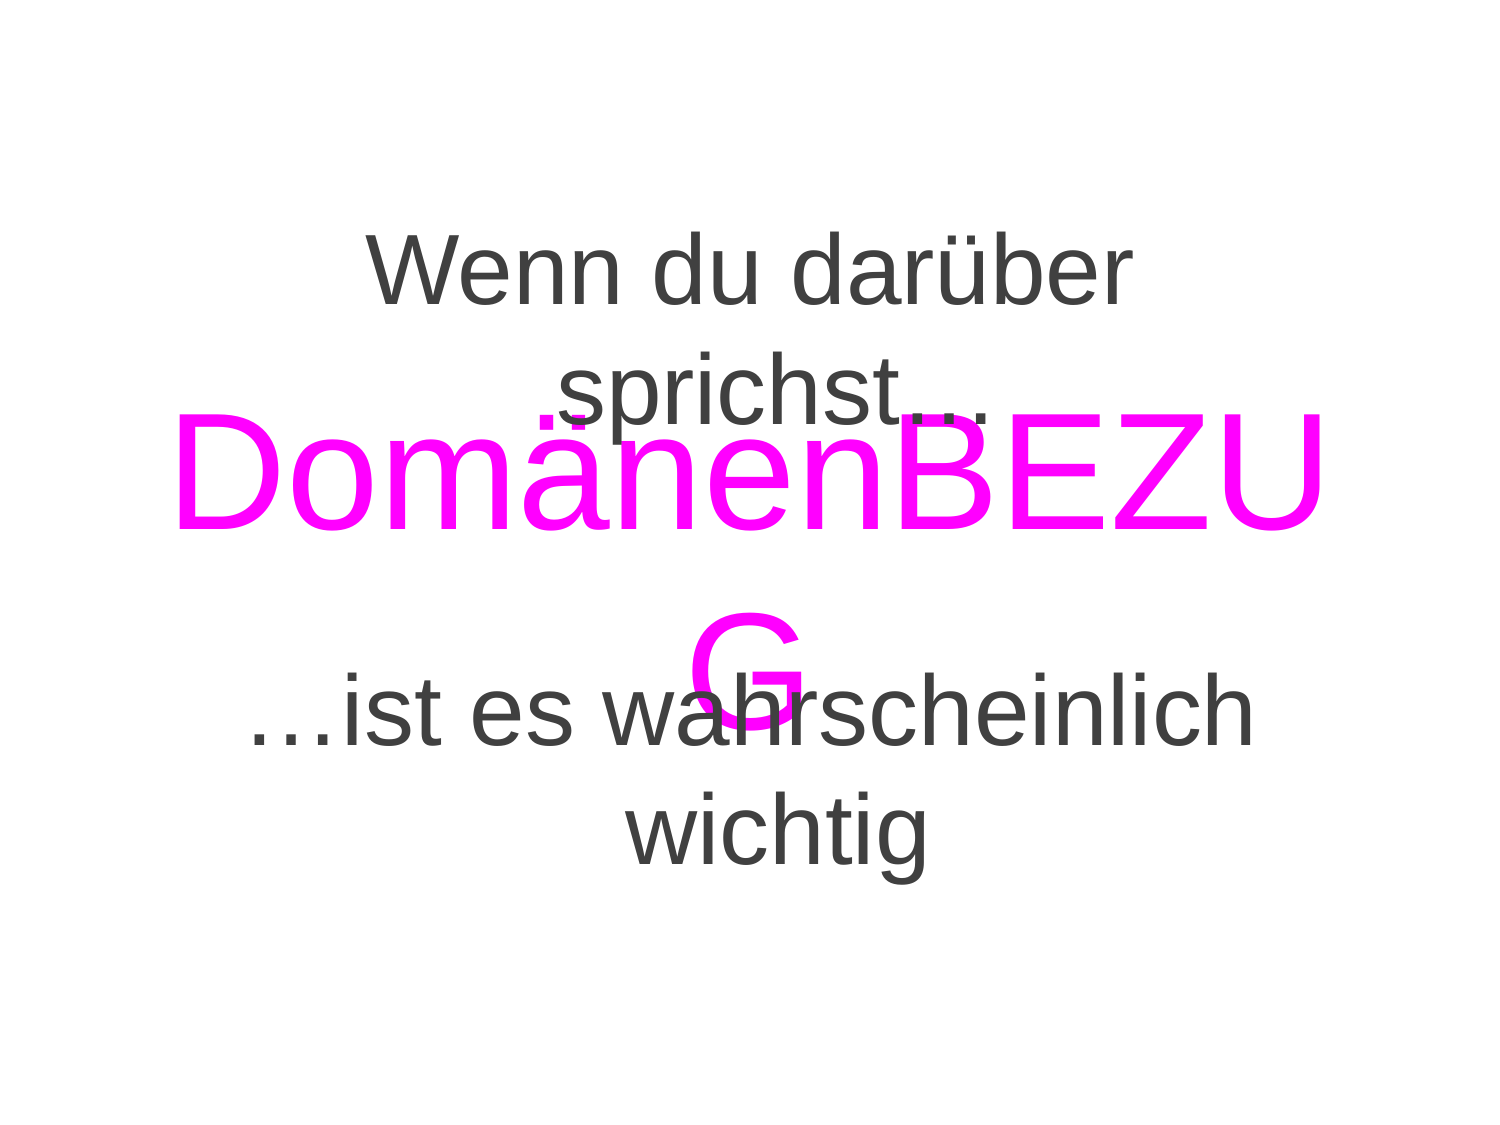

Wenn du darüber sprichst…
# DomänenBEZUG
…ist es wahrscheinlich wichtig